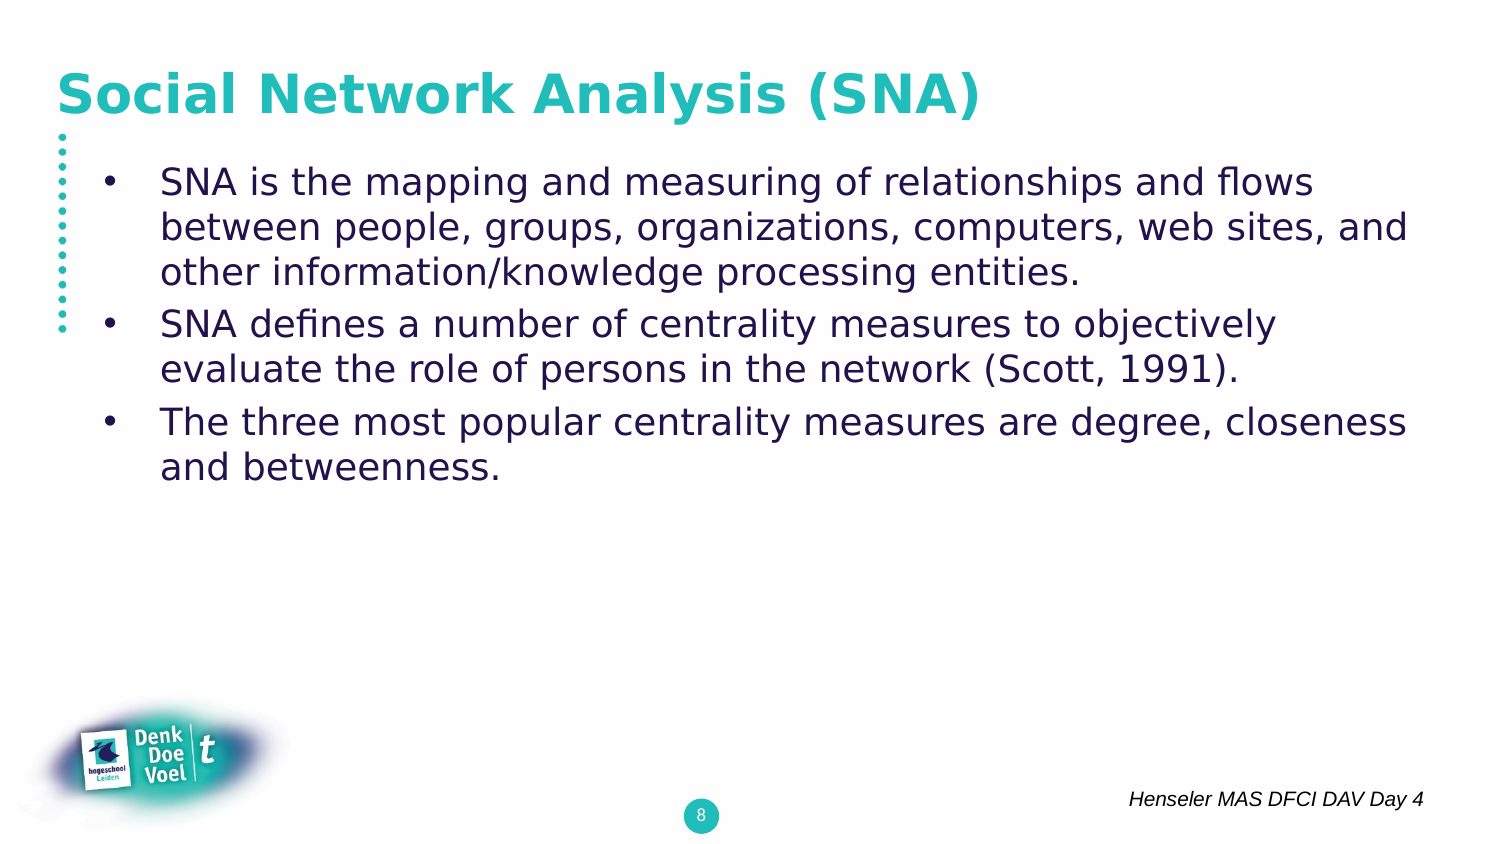

# Social Network Analysis (SNA)
SNA is the mapping and measuring of relationships and flows between people, groups, organizations, computers, web sites, and other information/knowledge processing entities.
SNA defines a number of centrality measures to objectively evaluate the role of persons in the network (Scott, 1991).
The three most popular centrality measures are degree, closeness and betweenness.